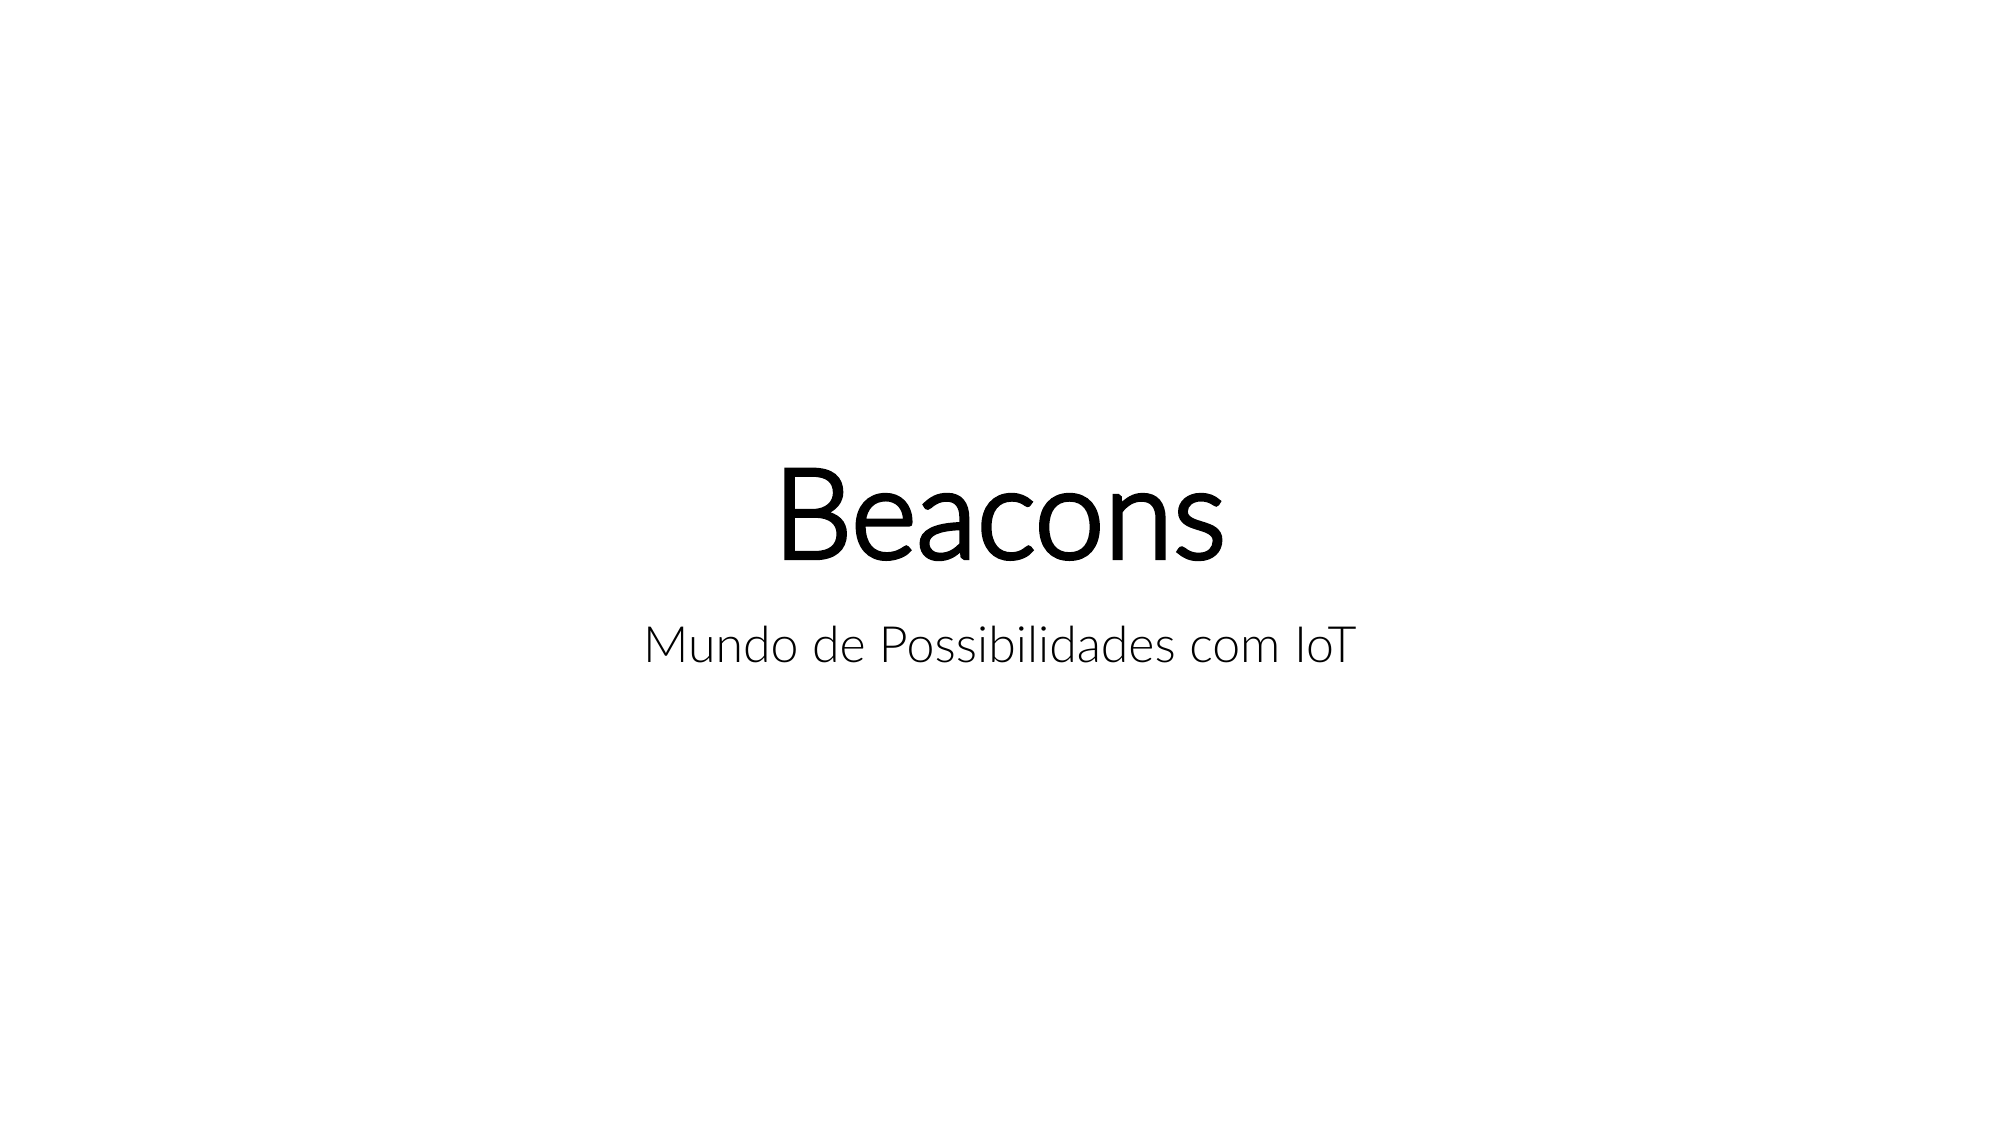

# Beacons
Mundo de Possibilidades com IoT